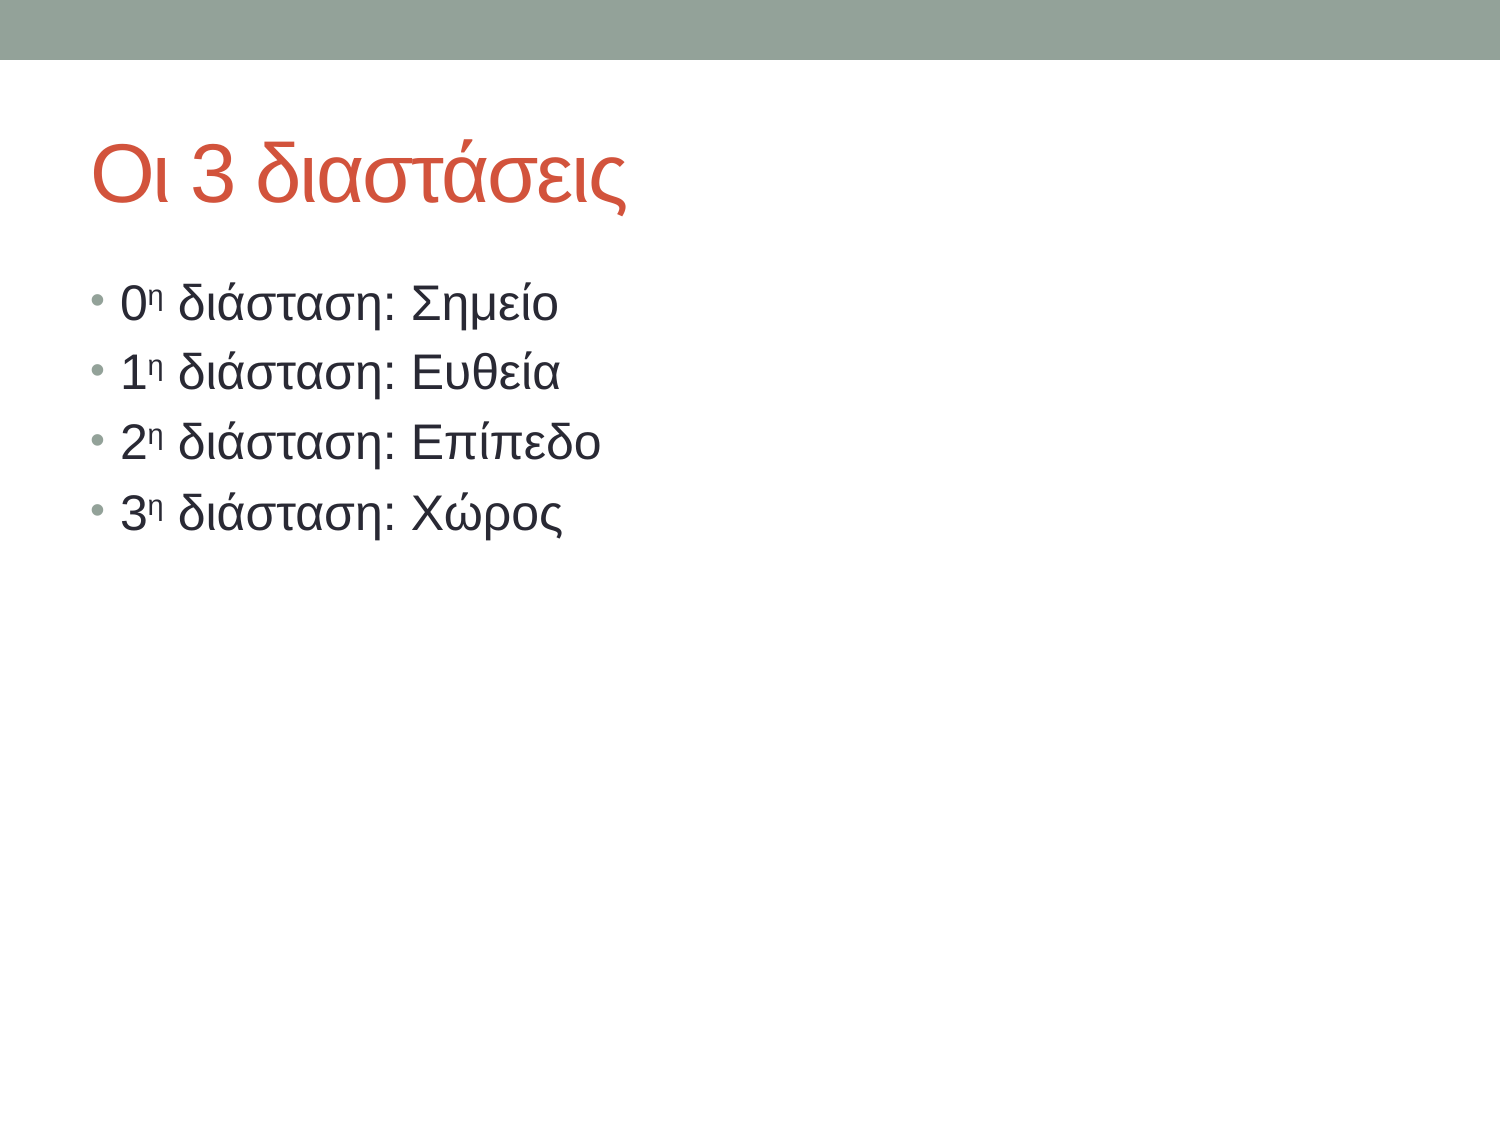

# Οι 3 διαστάσεις
0η διάσταση: Σημείο
1η διάσταση: Ευθεία
2η διάσταση: Επίπεδο
3η διάσταση: Χώρος